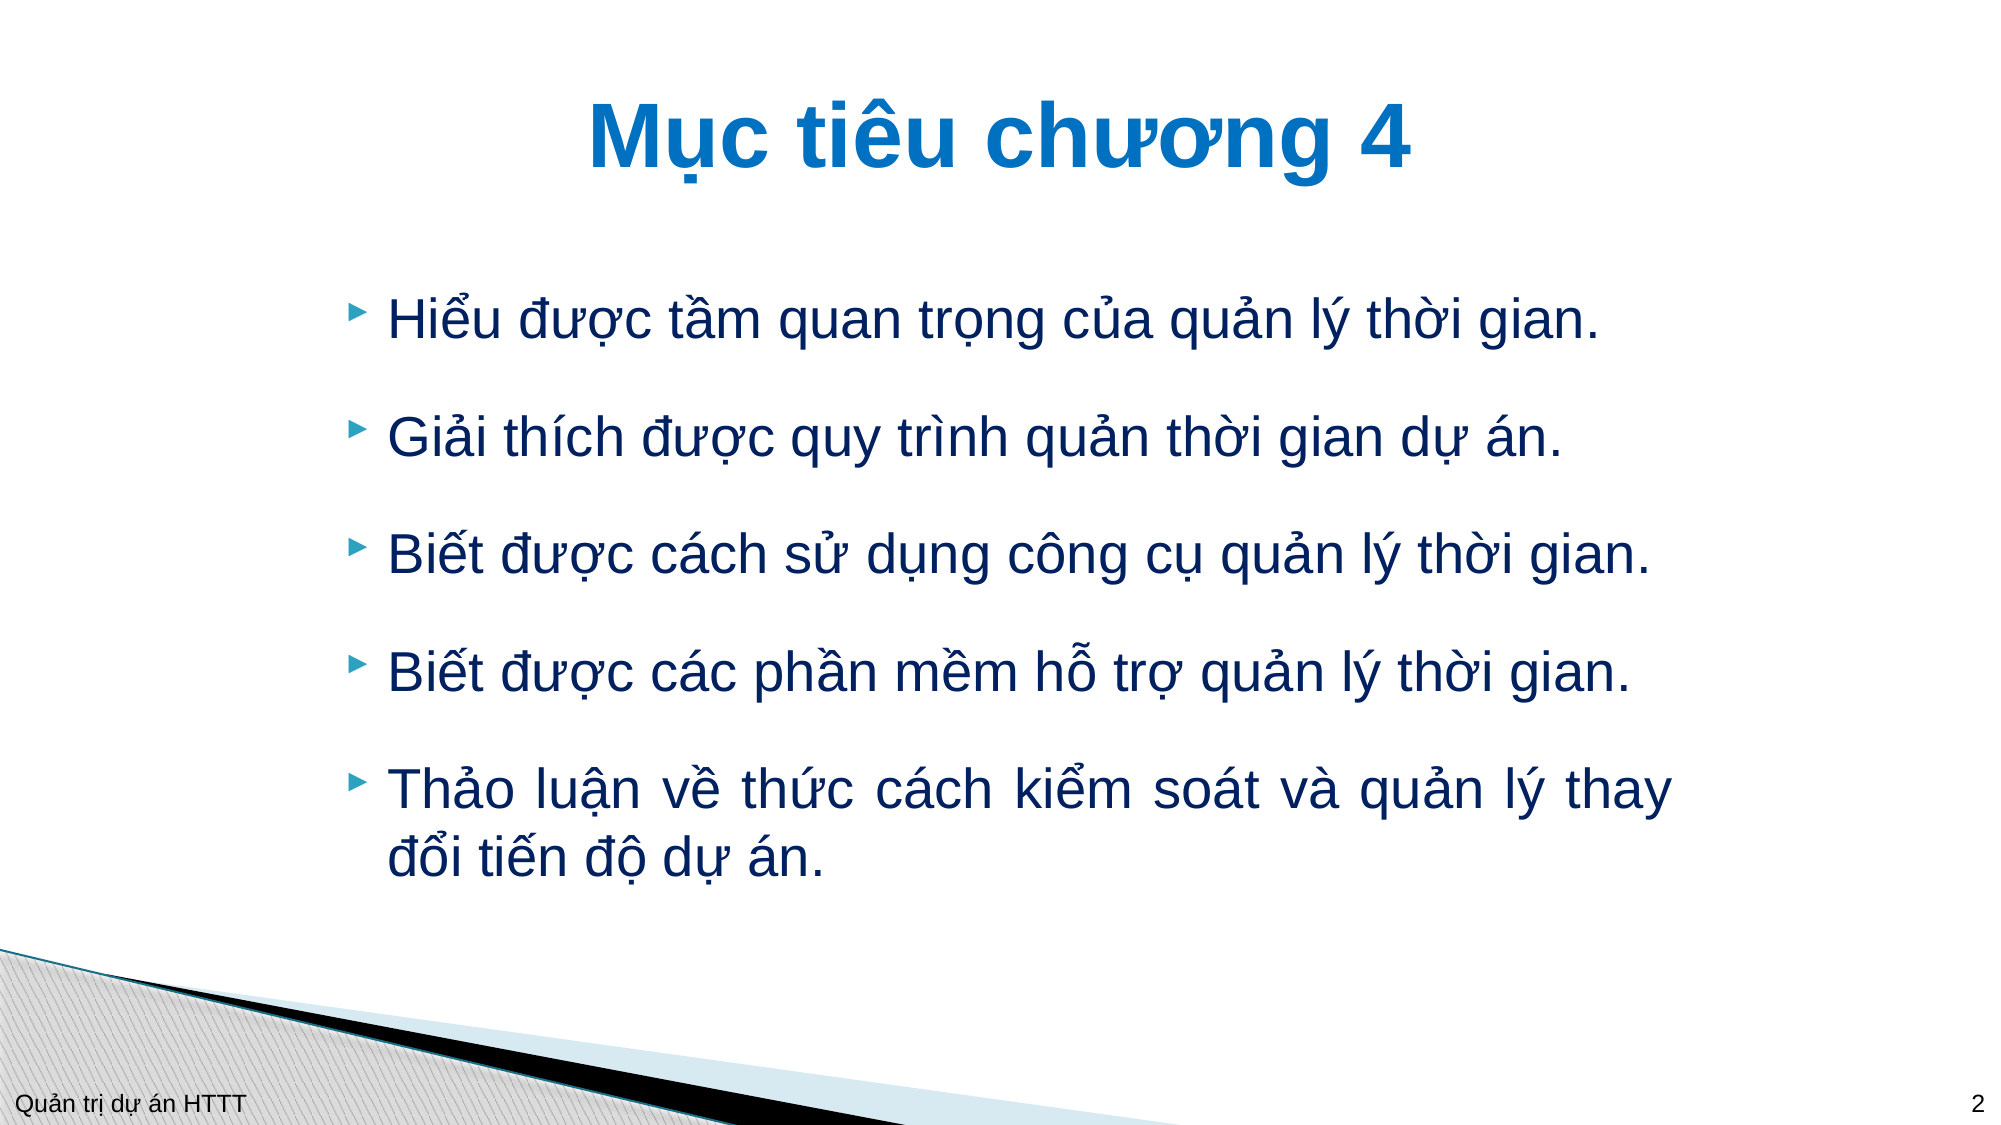

# Mục tiêu chương 4
Hiểu được tầm quan trọng của quản lý thời gian.
Giải thích được quy trình quản thời gian dự án.
Biết được cách sử dụng công cụ quản lý thời gian.
Biết được các phần mềm hỗ trợ quản lý thời gian.
Thảo luận về thức cách kiểm soát và quản lý thay đổi tiến độ dự án.
2